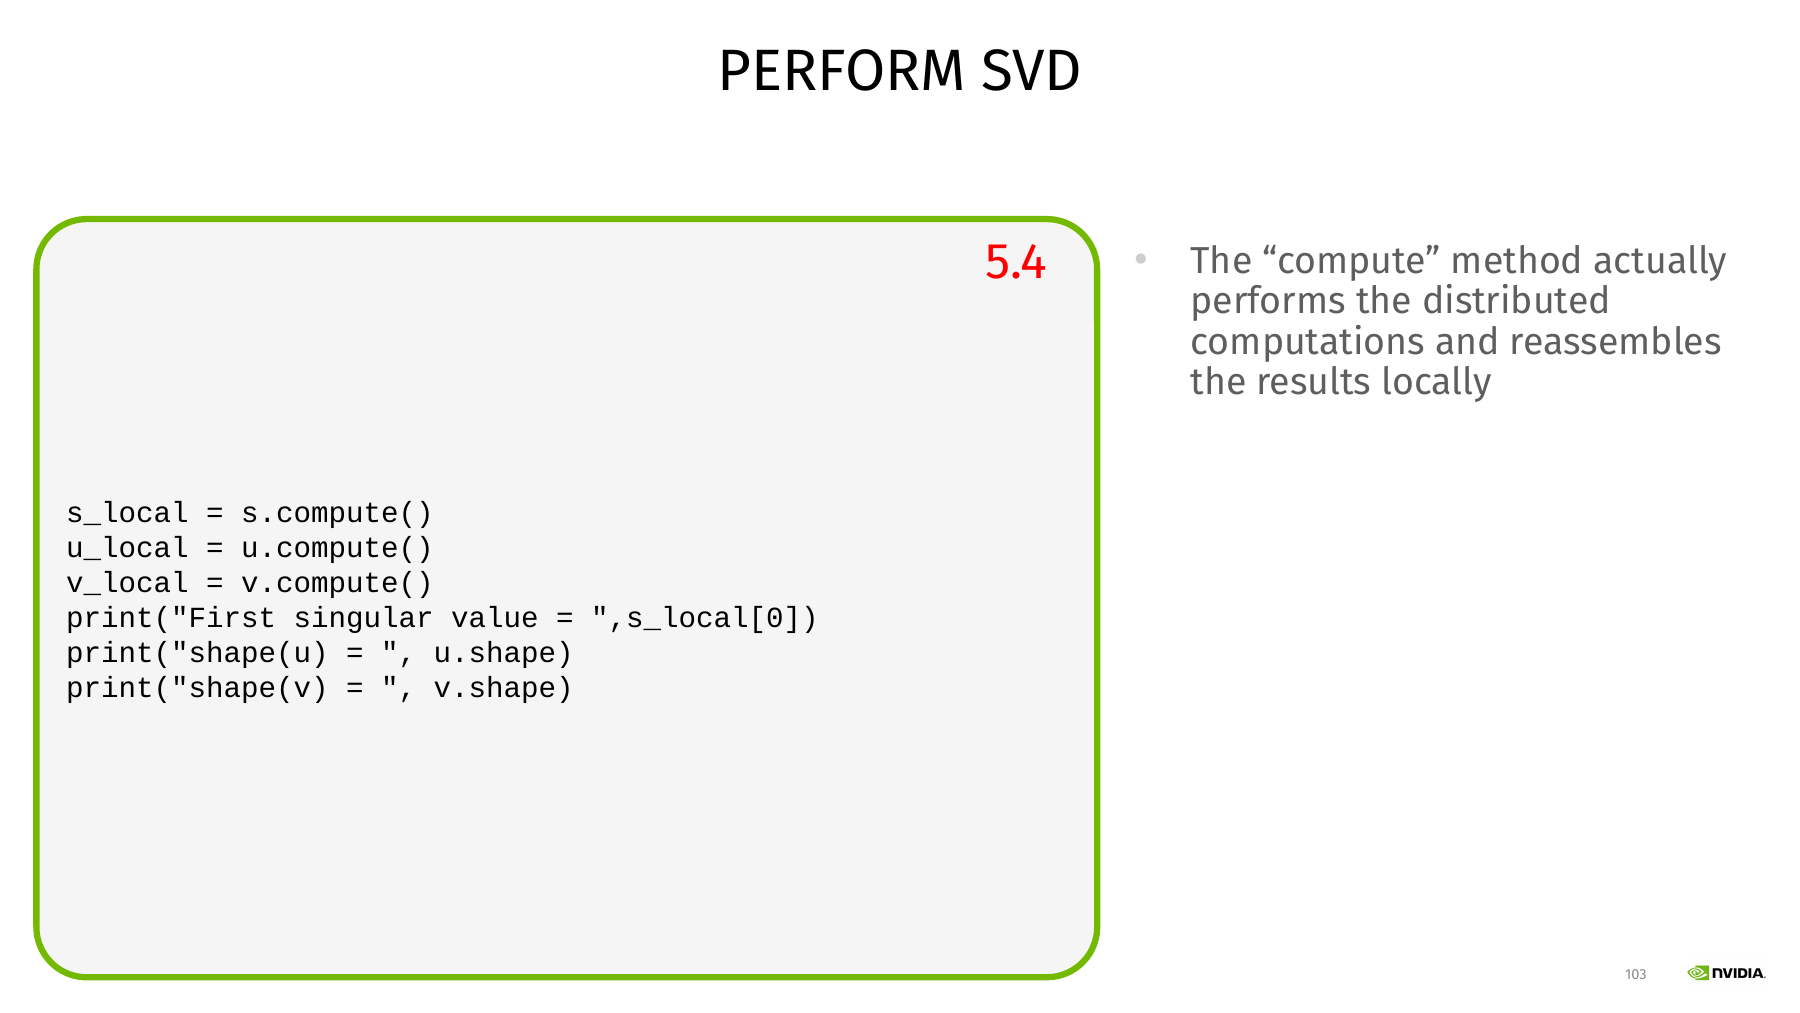

# Perform SVD
s_local = s.compute()
u_local = u.compute()
v_local = v.compute()
print("First singular value = ",s_local[0])
print("shape(u) = ", u.shape)
print("shape(v) = ", v.shape)
5.4
The “compute” method actually performs the distributed computations and reassembles the results locally